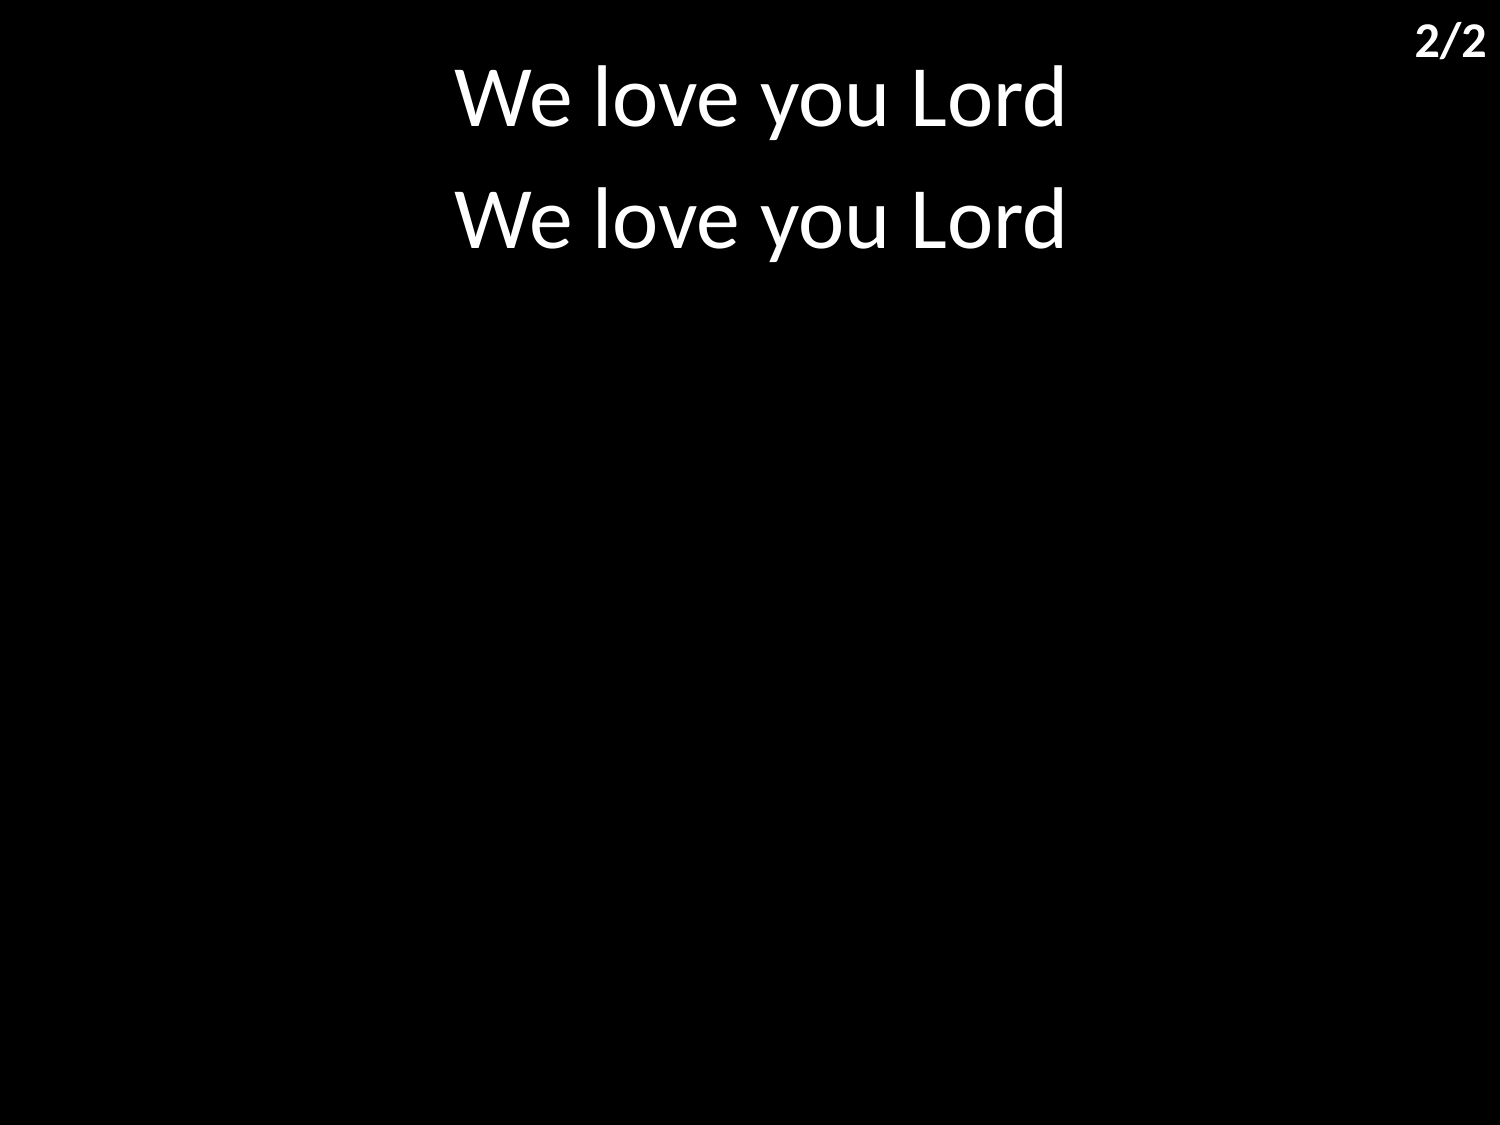

2/2
We love you Lord
We love you Lord